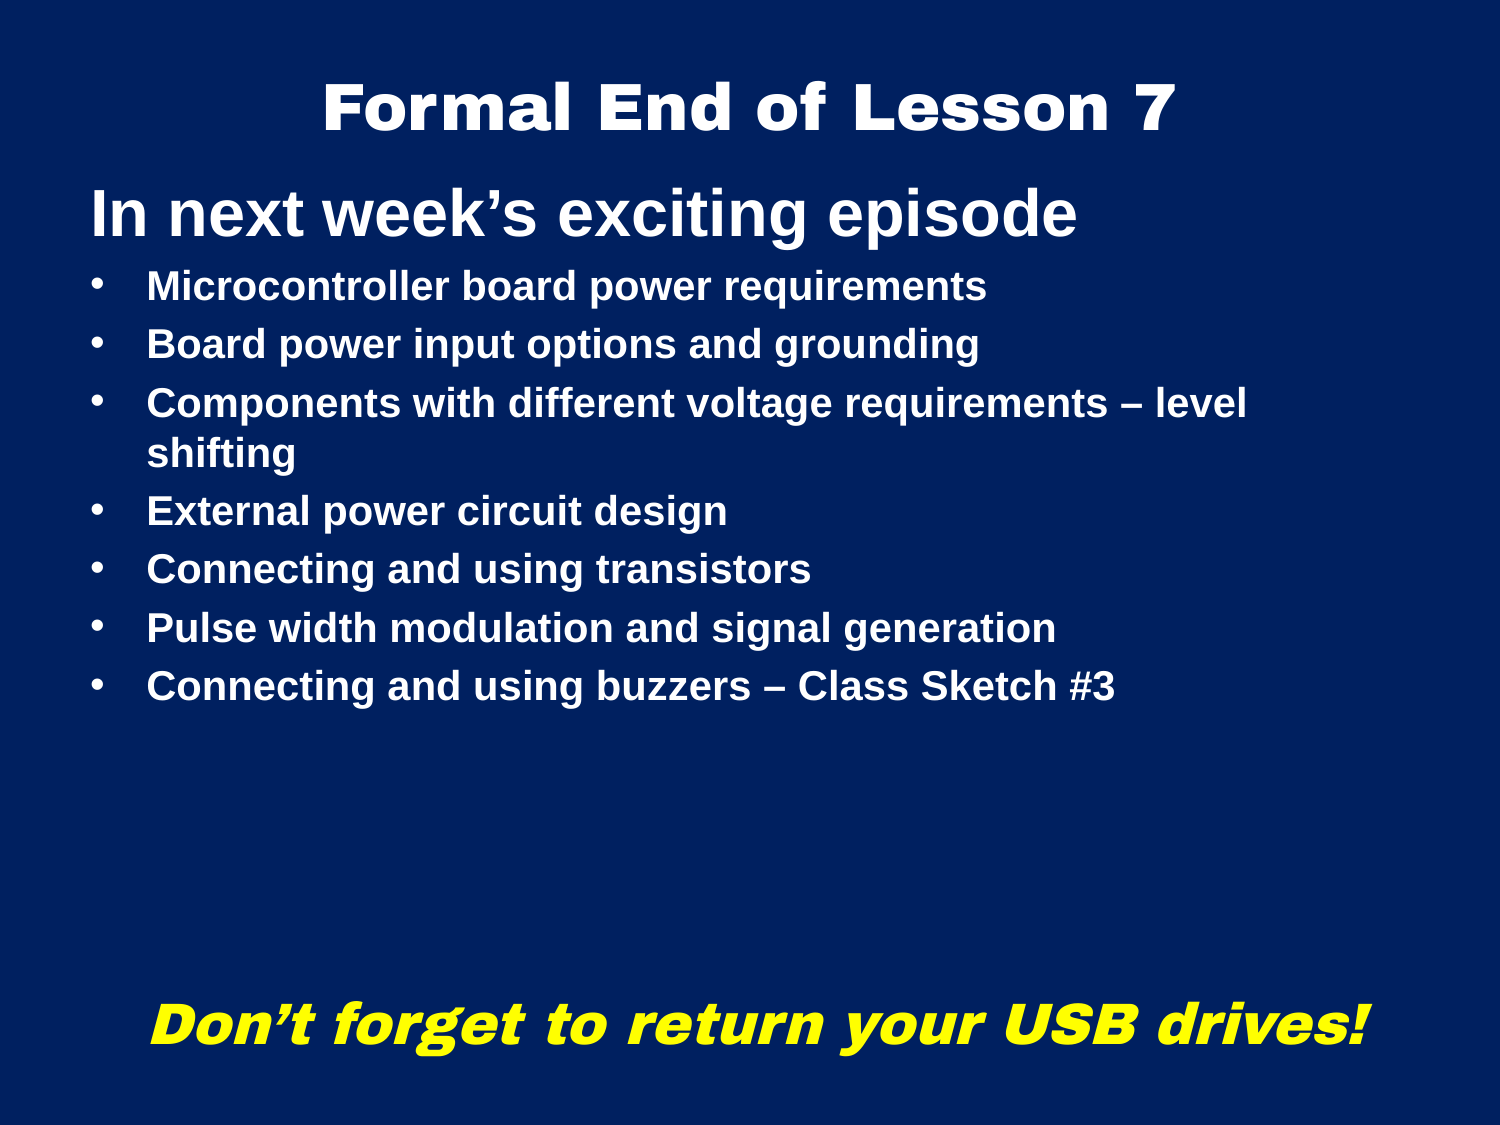

# Formal End of Lesson 7
In next week’s exciting episode
Microcontroller board power requirements
Board power input options and grounding
Components with different voltage requirements – level shifting
External power circuit design
Connecting and using transistors
Pulse width modulation and signal generation
Connecting and using buzzers – Class Sketch #3
Don’t forget to return your USB drives!